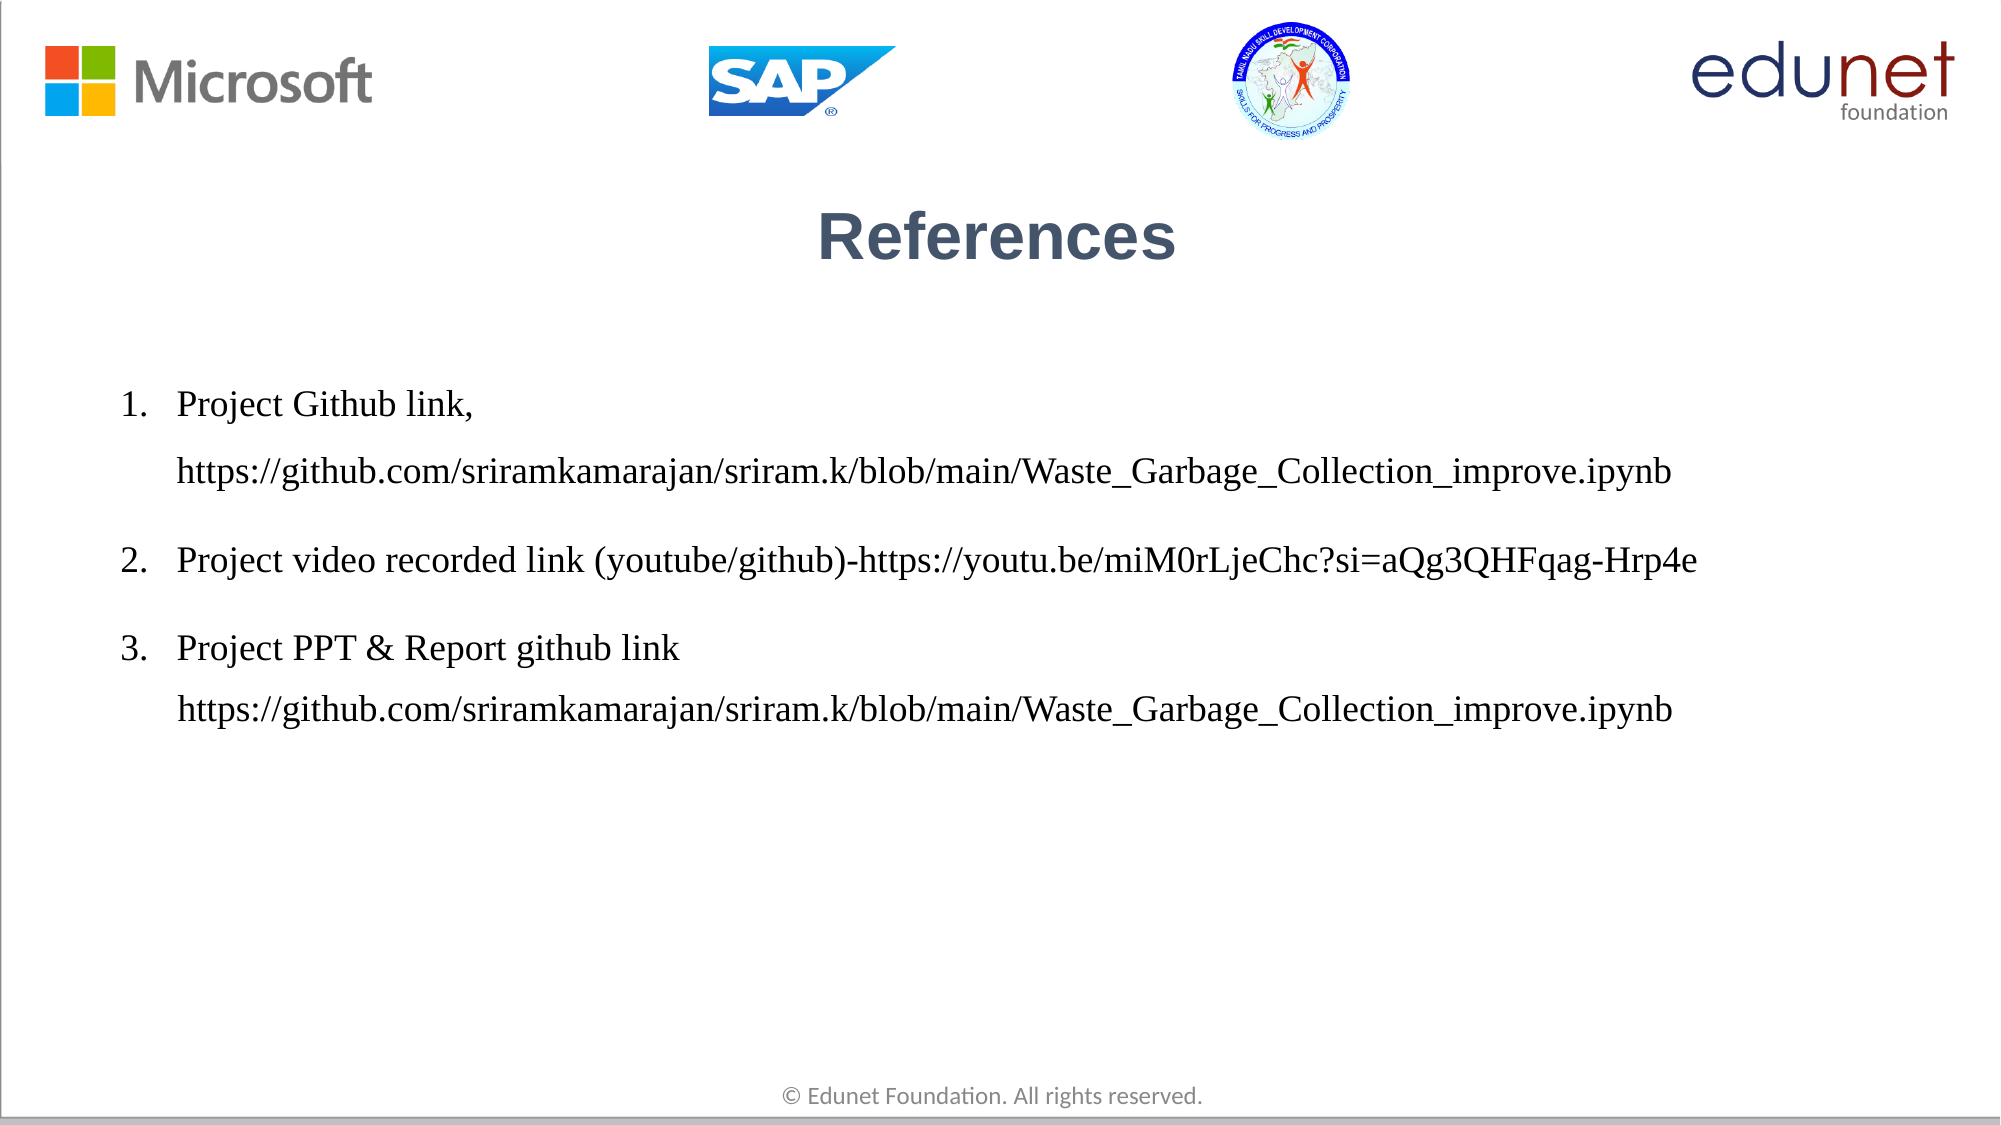

# References
Project Github link, https://github.com/sriramkamarajan/sriram.k/blob/main/Waste_Garbage_Collection_improve.ipynb
Project video recorded link (youtube/github)-https://youtu.be/miM0rLjeChc?si=aQg3QHFqag-Hrp4e
Project PPT & Report github link
      https://github.com/sriramkamarajan/sriram.k/blob/main/Waste_Garbage_Collection_improve.ipynb

© Edunet Foundation. All rights reserved.